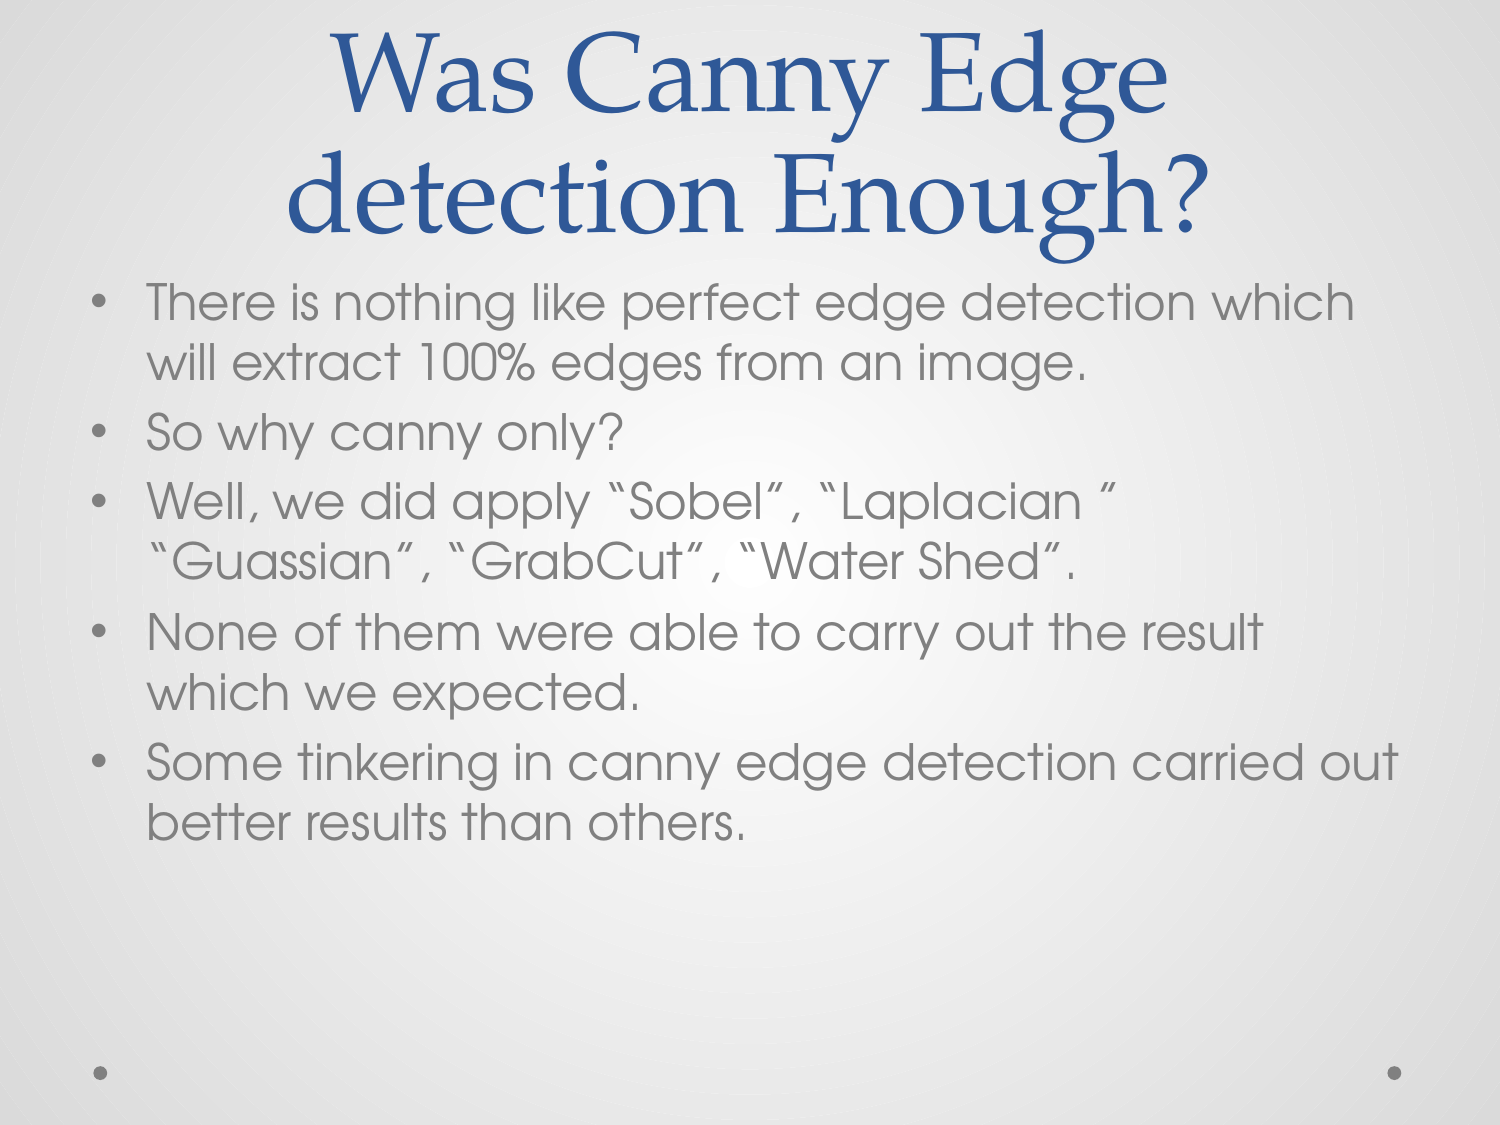

# Was Canny Edge detection Enough?
There is nothing like perfect edge detection which will extract 100% edges from an image.
So why canny only?
Well, we did apply “Sobel”, “Laplacian ” “Guassian”, “GrabCut”, “Water Shed”.
None of them were able to carry out the result which we expected.
Some tinkering in canny edge detection carried out better results than others.